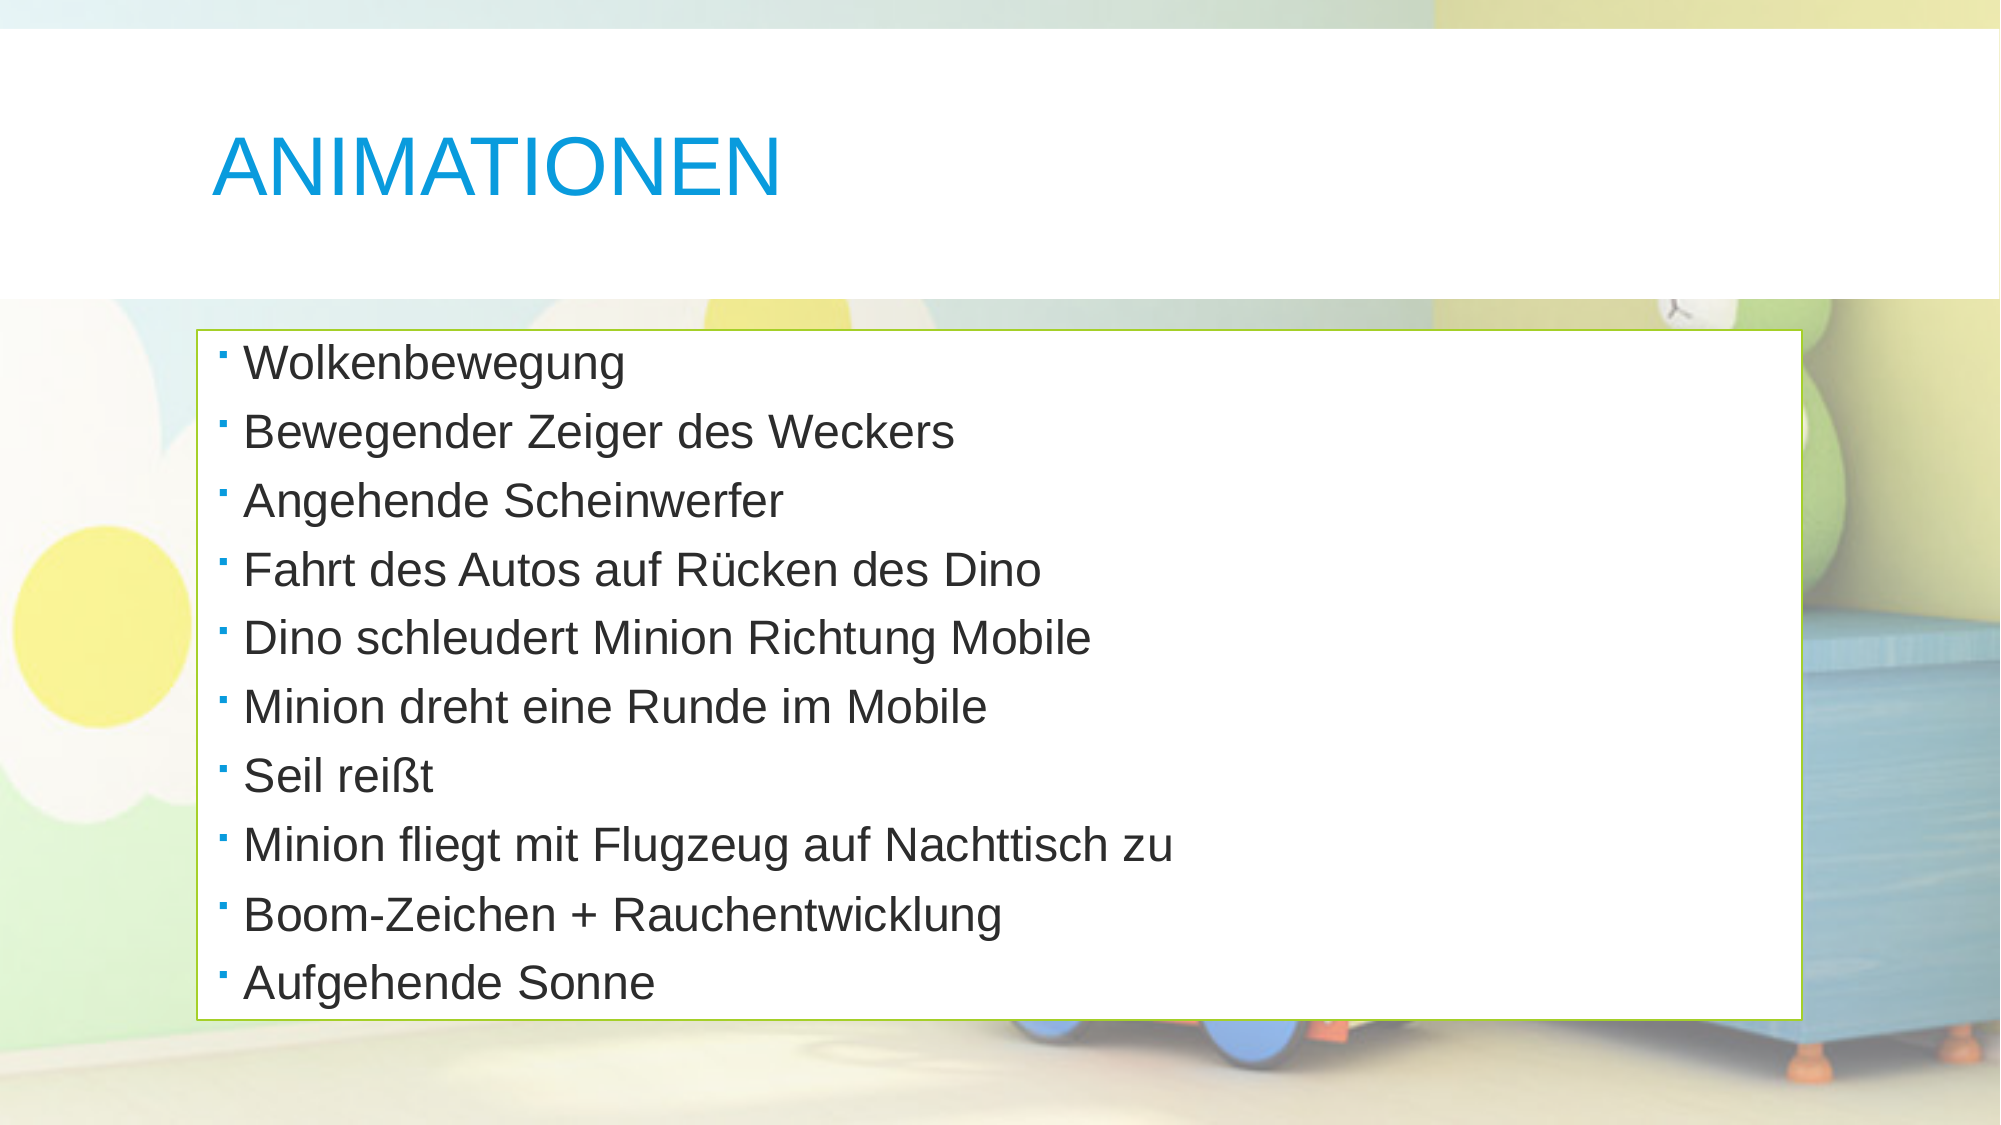

# Animationen
Wolkenbewegung
Bewegender Zeiger des Weckers
Angehende Scheinwerfer
Fahrt des Autos auf Rücken des Dino
Dino schleudert Minion Richtung Mobile
Minion dreht eine Runde im Mobile
Seil reißt
Minion fliegt mit Flugzeug auf Nachttisch zu
Boom-Zeichen + Rauchentwicklung
Aufgehende Sonne